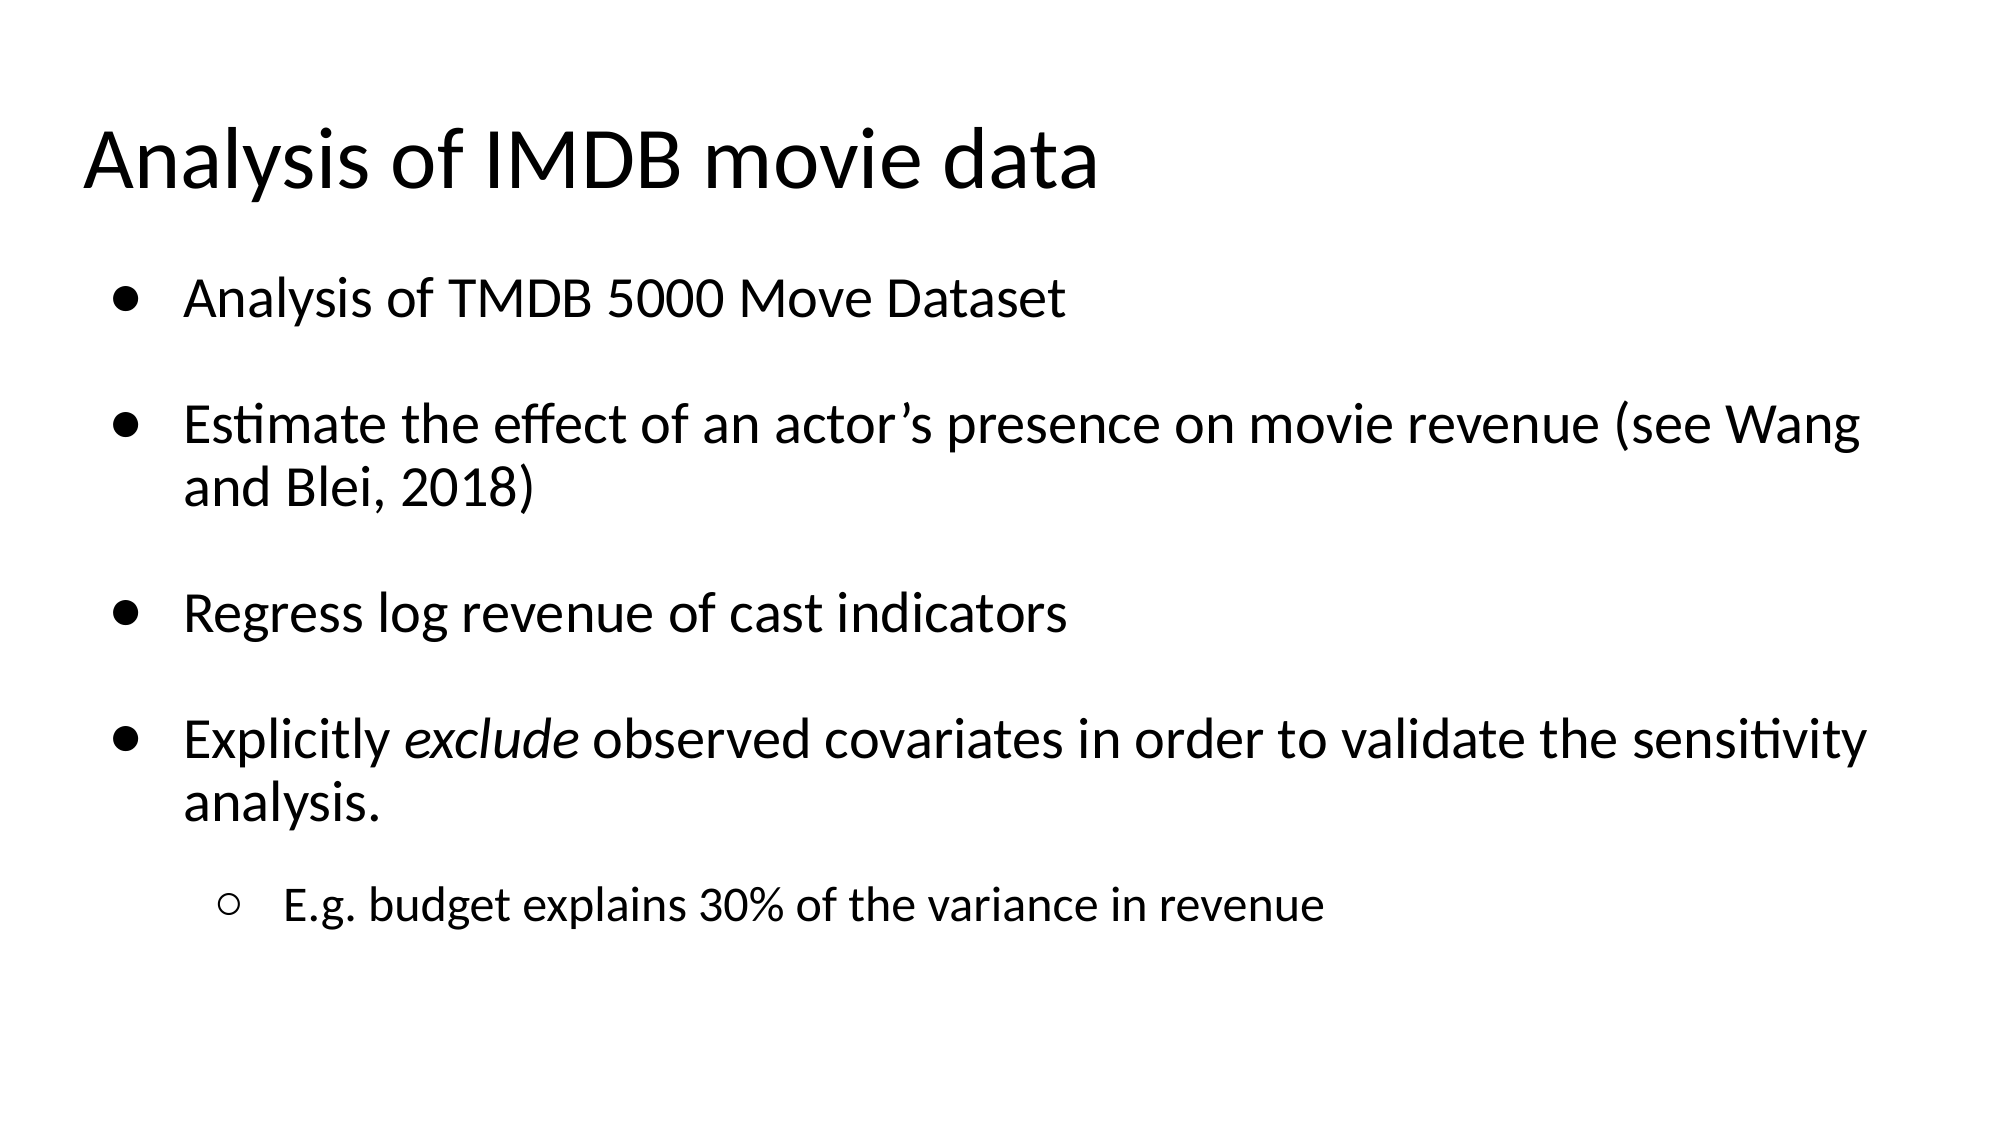

# Analysis of IMDB movie data
Analysis of TMDB 5000 Move Dataset

Estimate the effect of an actor’s presence on movie revenue (see Wang and Blei, 2018)

Regress log revenue of cast indicators

Explicitly exclude observed covariates in order to validate the sensitivity analysis.
E.g. budget explains 30% of the variance in revenue